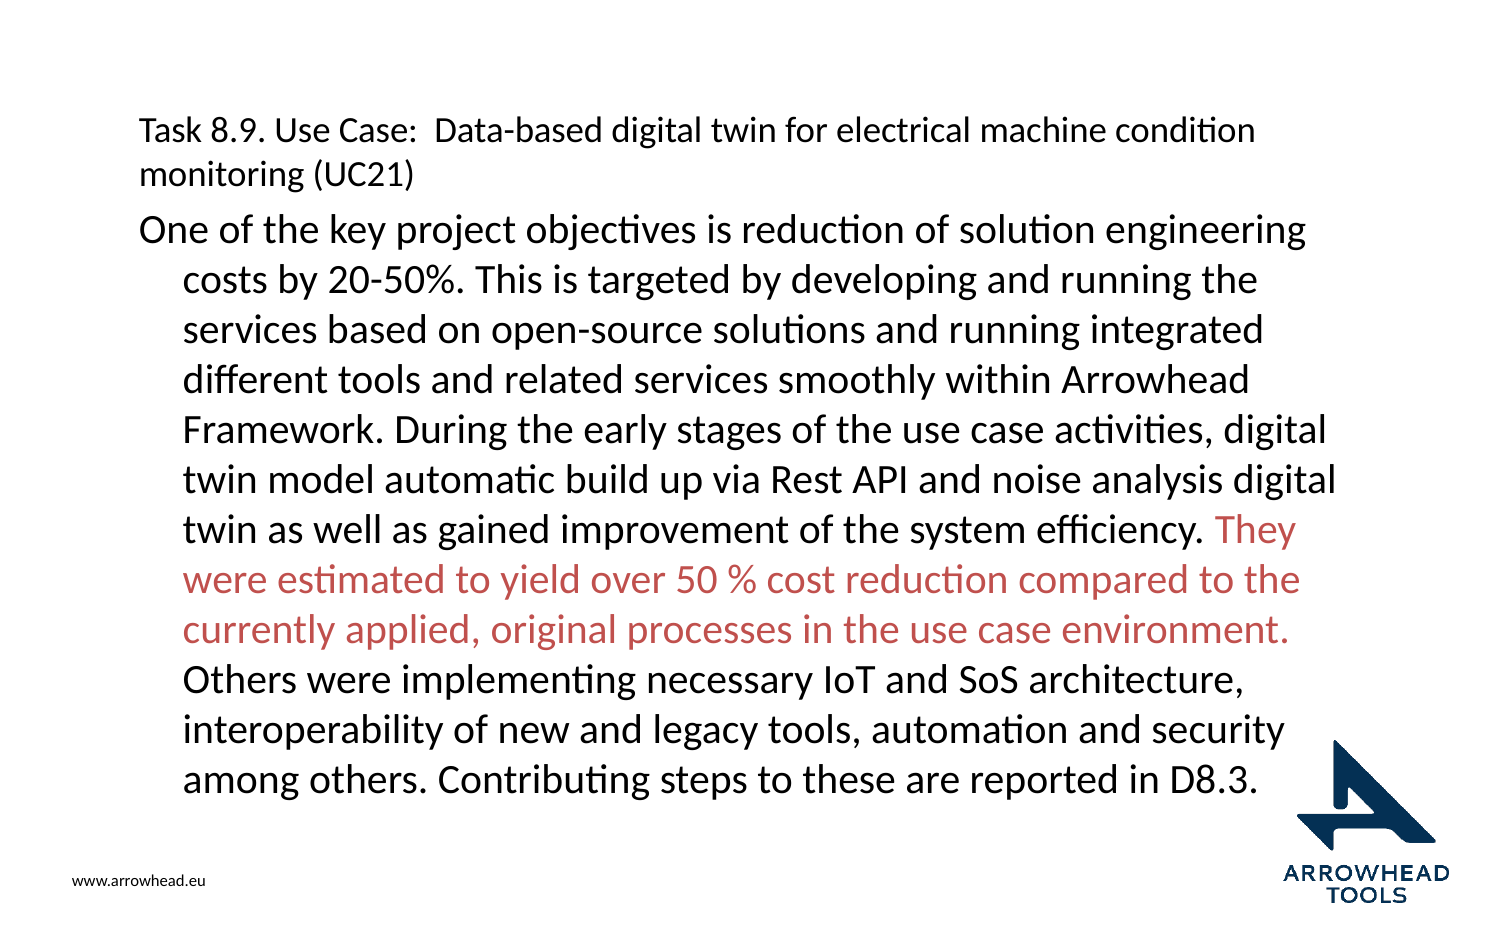

# Task 8.9. Use Case:  Data-based digital twin for electrical machine condition monitoring (UC21)
One of the key project objectives is reduction of solution engineering costs by 20-50%. This is targeted by developing and running the services based on open-source solutions and running integrated different tools and related services smoothly within Arrowhead Framework. During the early stages of the use case activities, digital twin model automatic build up via Rest API and noise analysis digital twin as well as gained improvement of the system efficiency. They were estimated to yield over 50 % cost reduction compared to the currently applied, original processes in the use case environment. Others were implementing necessary IoT and SoS architecture, interoperability of new and legacy tools, automation and security among others. Contributing steps to these are reported in D8.3.